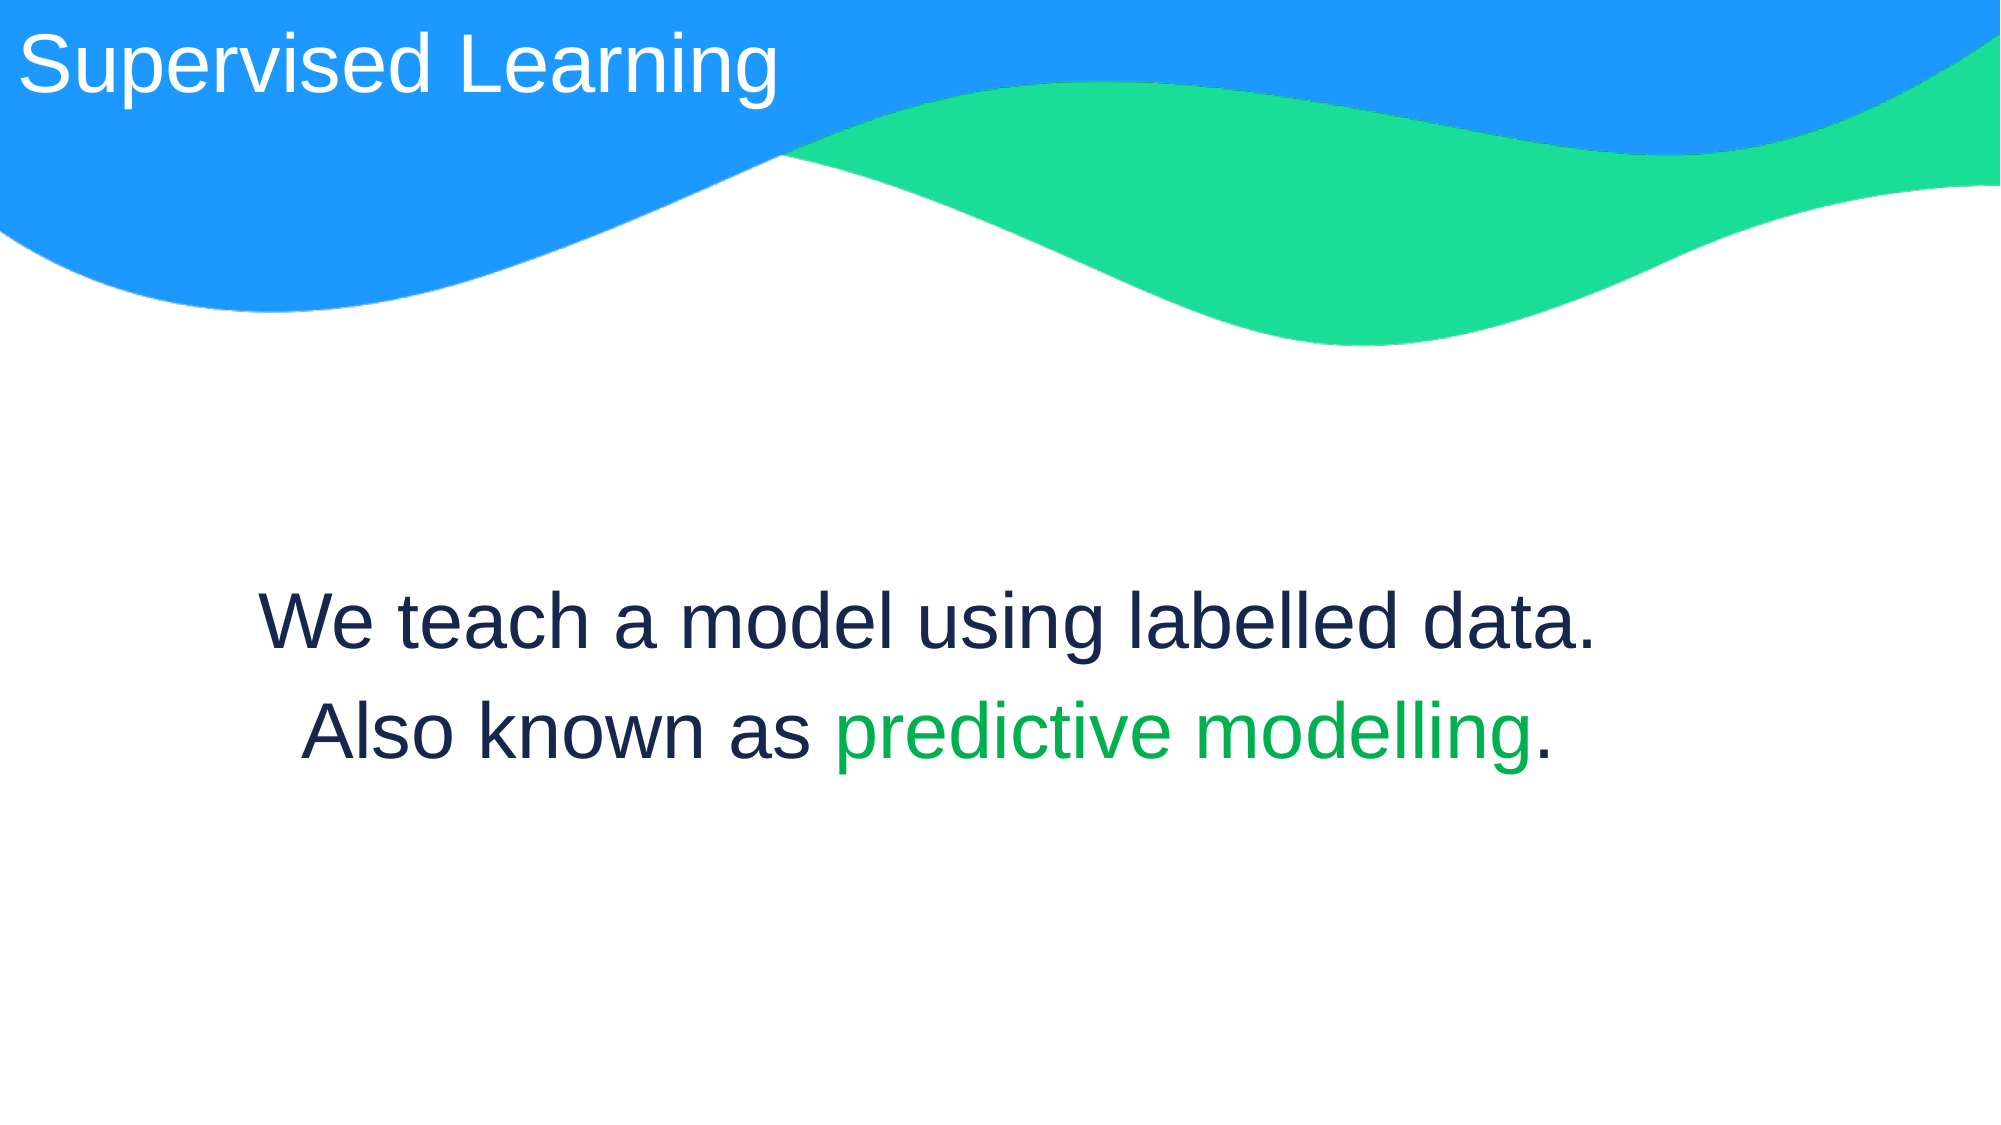

Supervised Learning

We teach a model using labelled data.
Also known as predictive modelling.